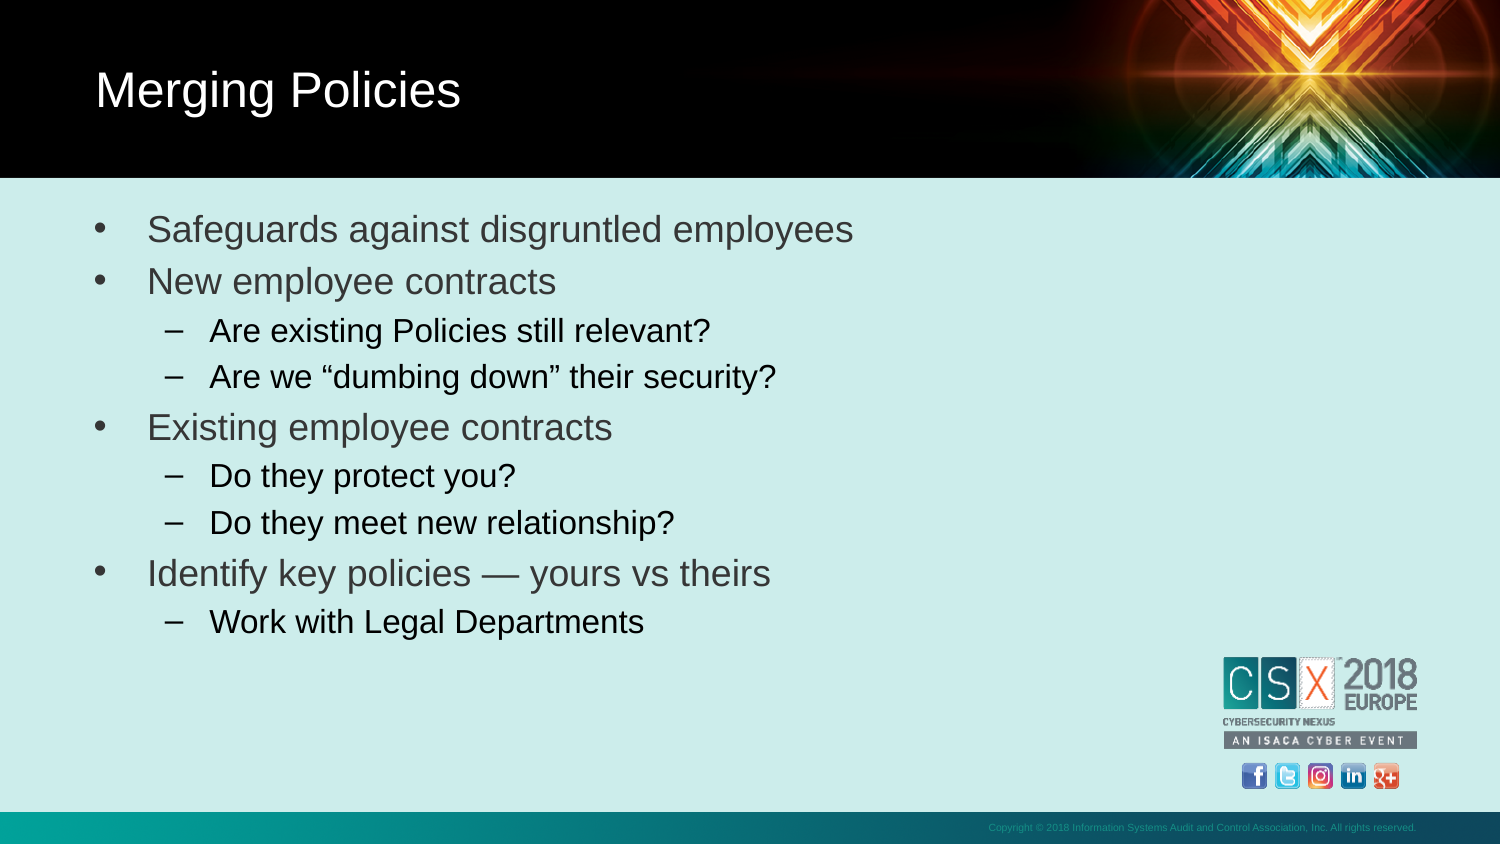

Merging Policies
Safeguards against disgruntled employees
New employee contracts
Are existing Policies still relevant?
Are we “dumbing down” their security?
Existing employee contracts
Do they protect you?
Do they meet new relationship?
Identify key policies — yours vs theirs
Work with Legal Departments